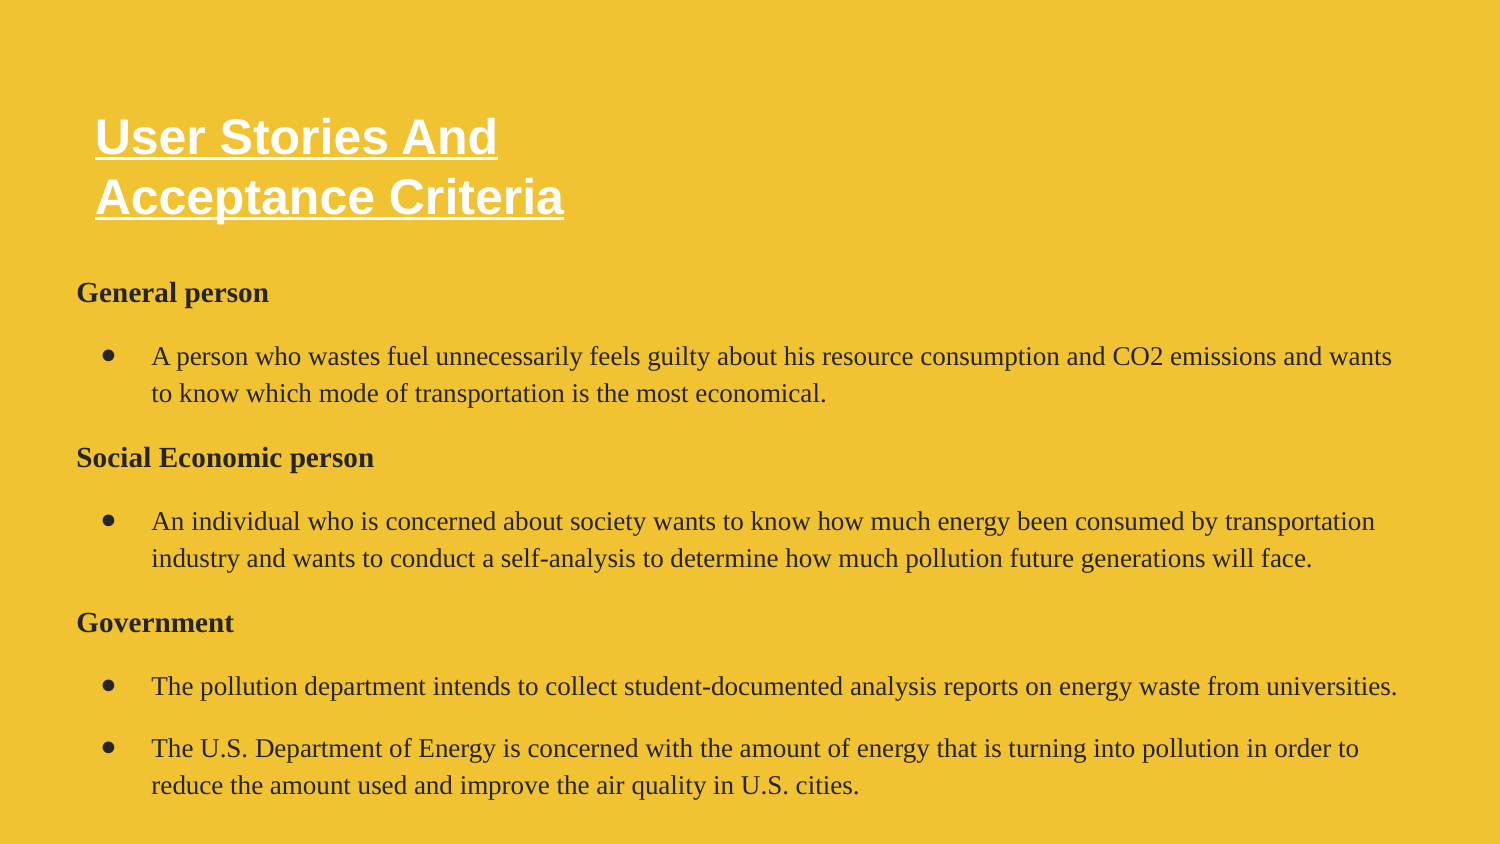

User Stories And Acceptance Criteria
General person
A person who wastes fuel unnecessarily feels guilty about his resource consumption and CO2 emissions and wants to know which mode of transportation is the most economical.
Social Economic person
An individual who is concerned about society wants to know how much energy been consumed by transportation industry and wants to conduct a self-analysis to determine how much pollution future generations will face.
Government
The pollution department intends to collect student-documented analysis reports on energy waste from universities.
The U.S. Department of Energy is concerned with the amount of energy that is turning into pollution in order to reduce the amount used and improve the air quality in U.S. cities.